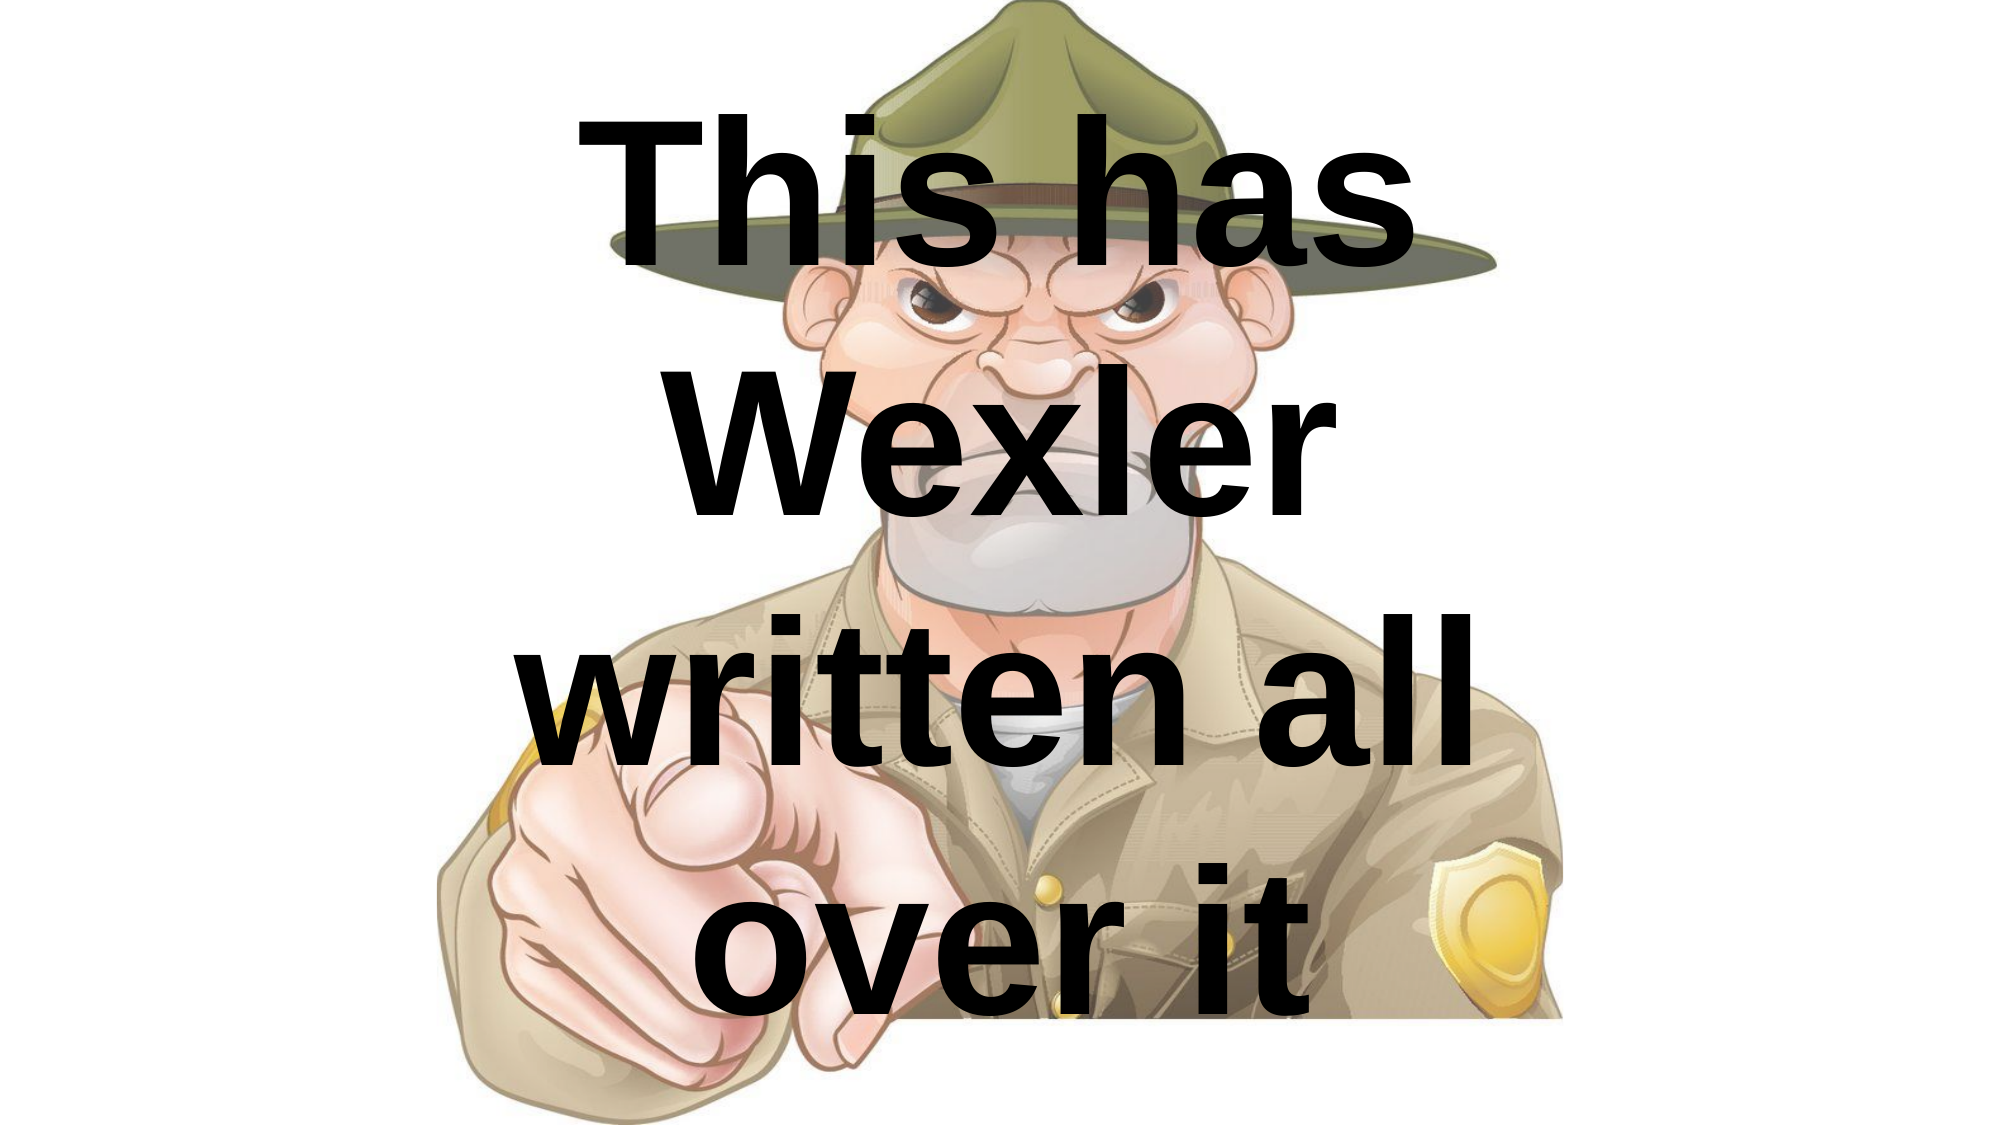

This has Wexler written all over it